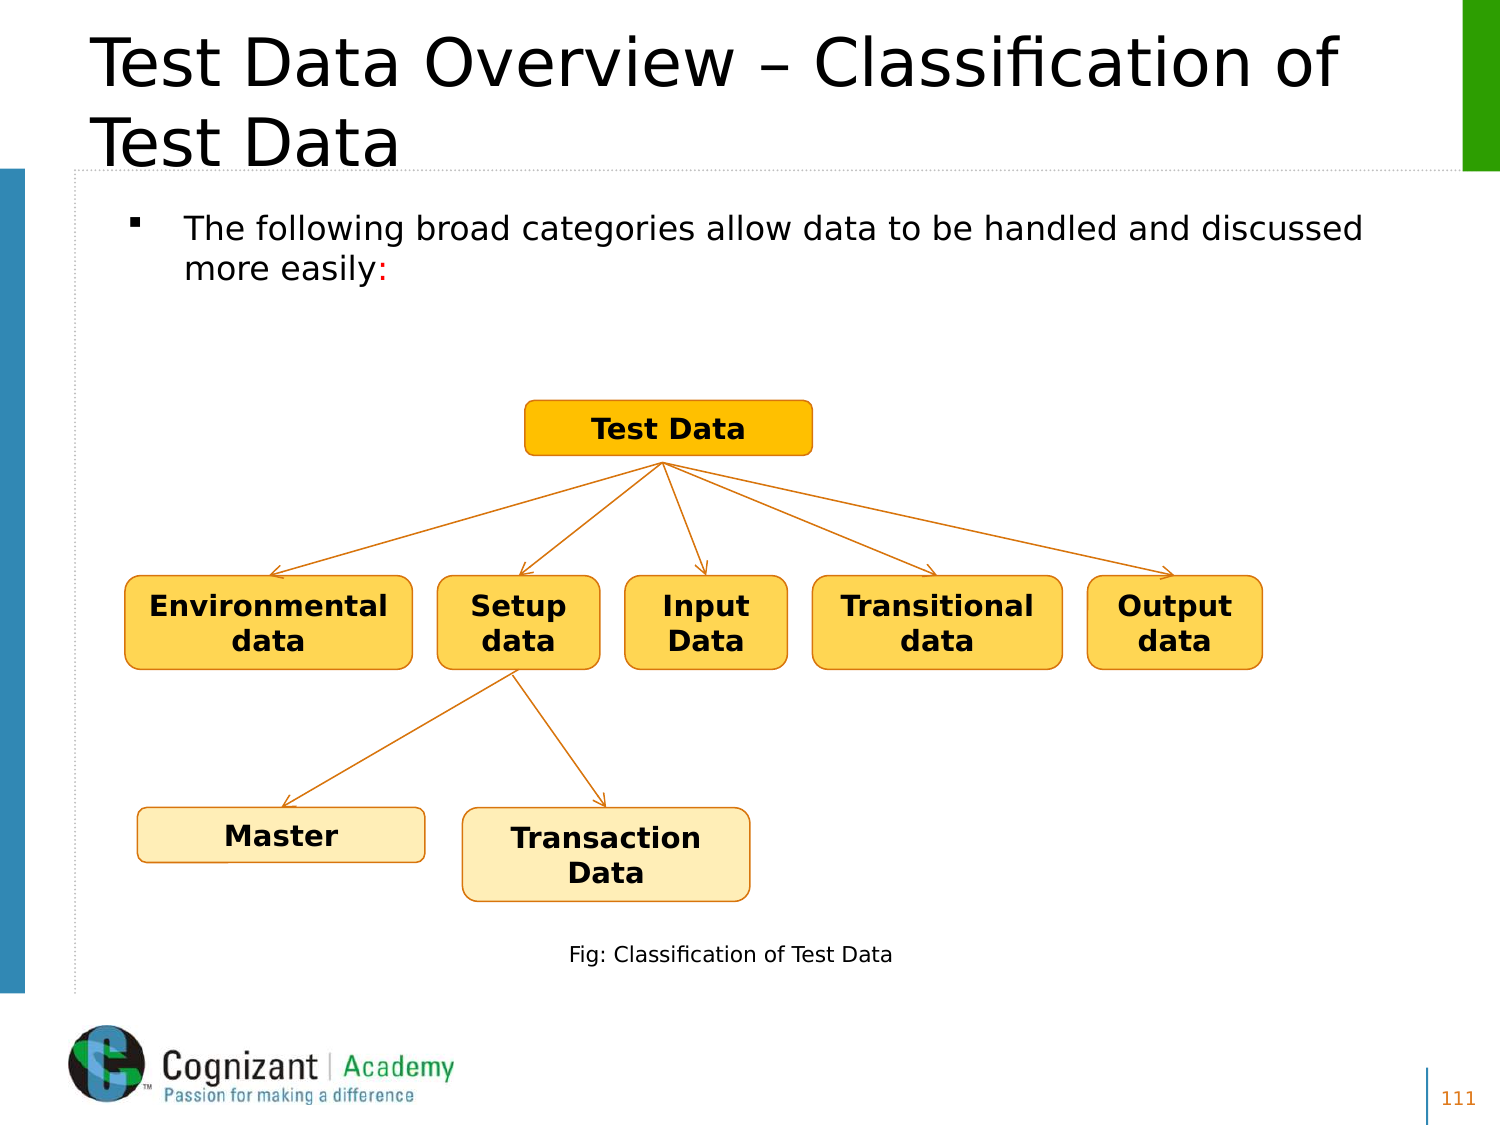

# Test Data Overview – Classification of Test Data
The following broad categories allow data to be handled and discussed more easily:

Test Data
Environmental data
Setup data
Input Data
Transitional data
Output data
Master
Transaction Data
Fig: Classification of Test Data
111